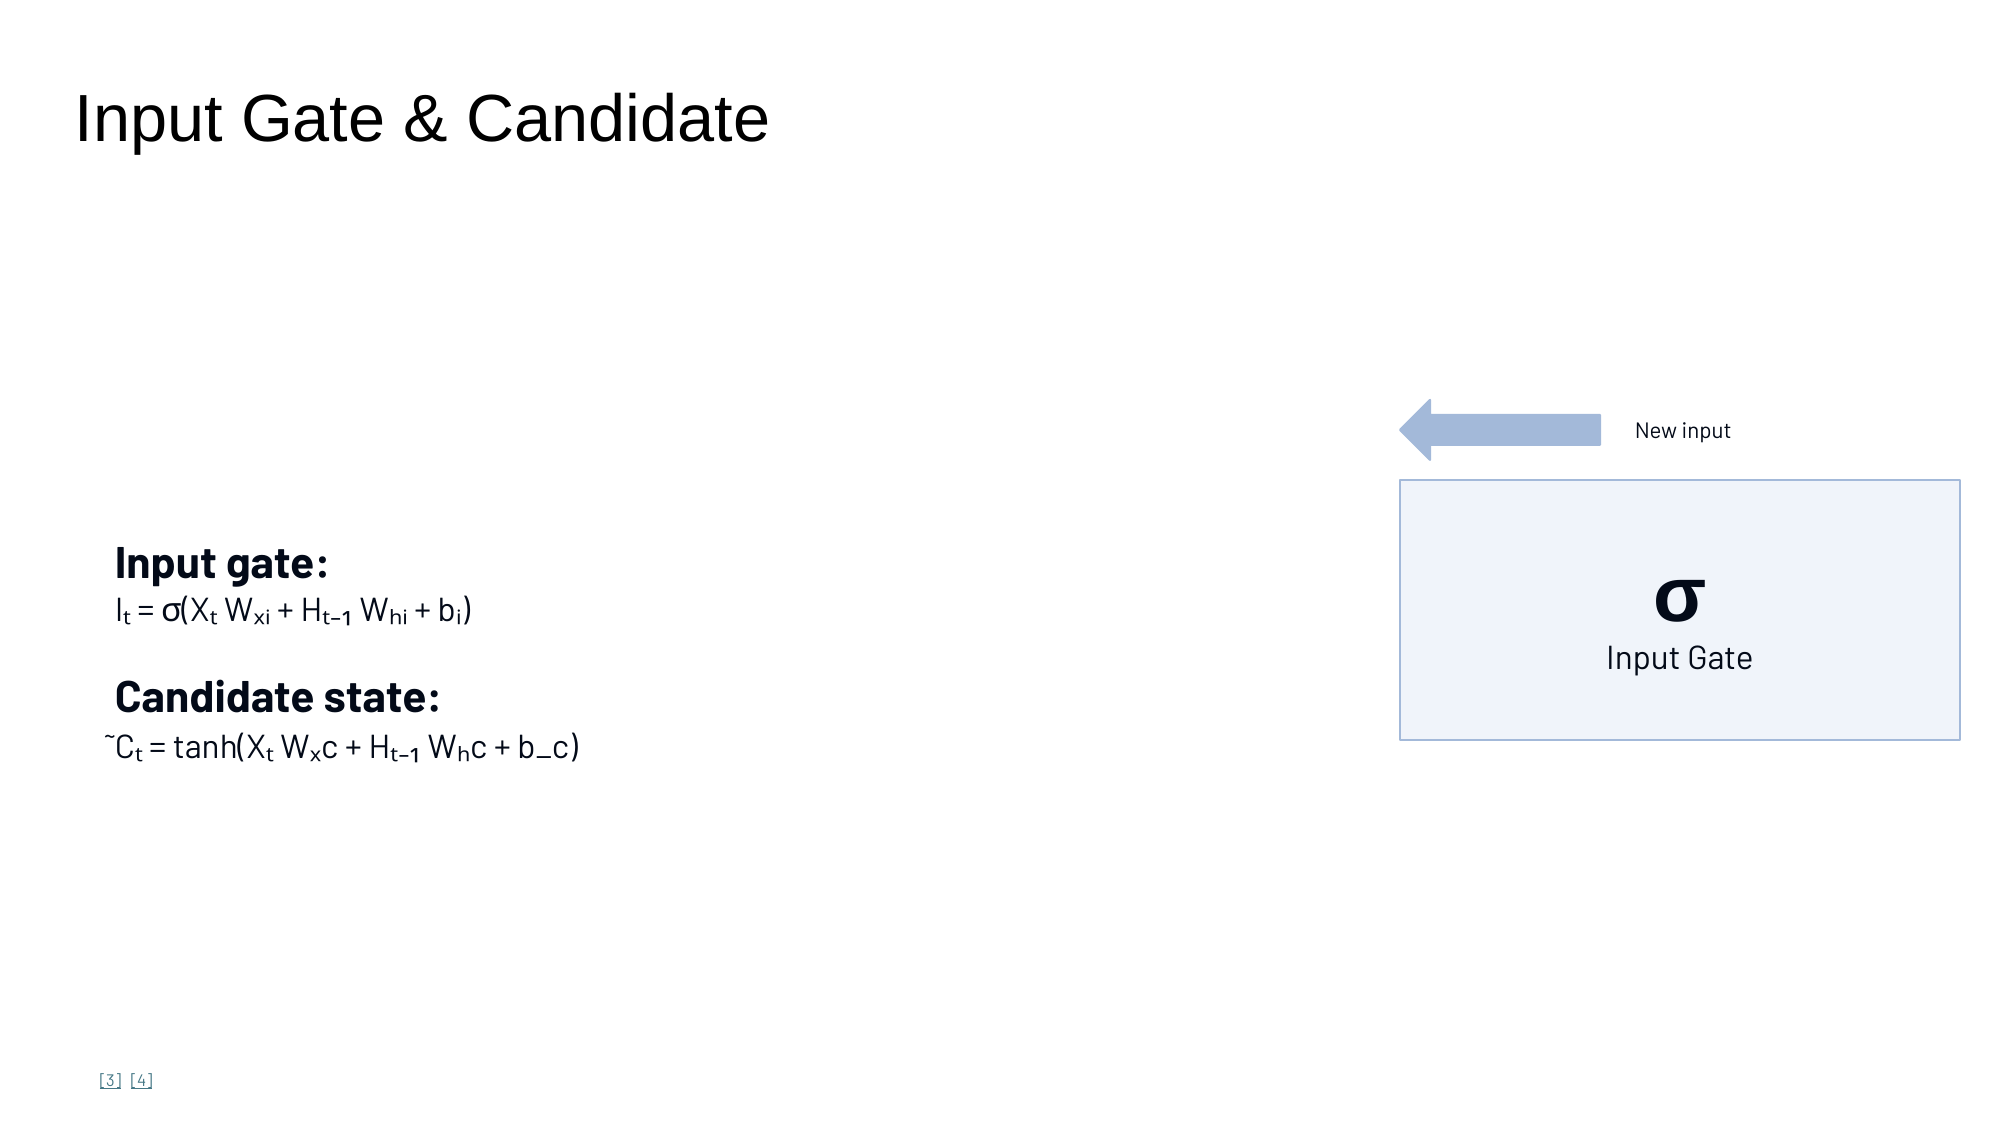

Input Gate & Candidate
Input gate:
Iₜ = σ(Xₜ Wₓᵢ + Hₜ₋₁ Wₕᵢ + bᵢ)

Candidate state:
̃Cₜ = tanh(Xₜ Wₓc + Hₜ₋₁ Wₕc + b_c)

New input

σ
Input Gate
[3]   [4]